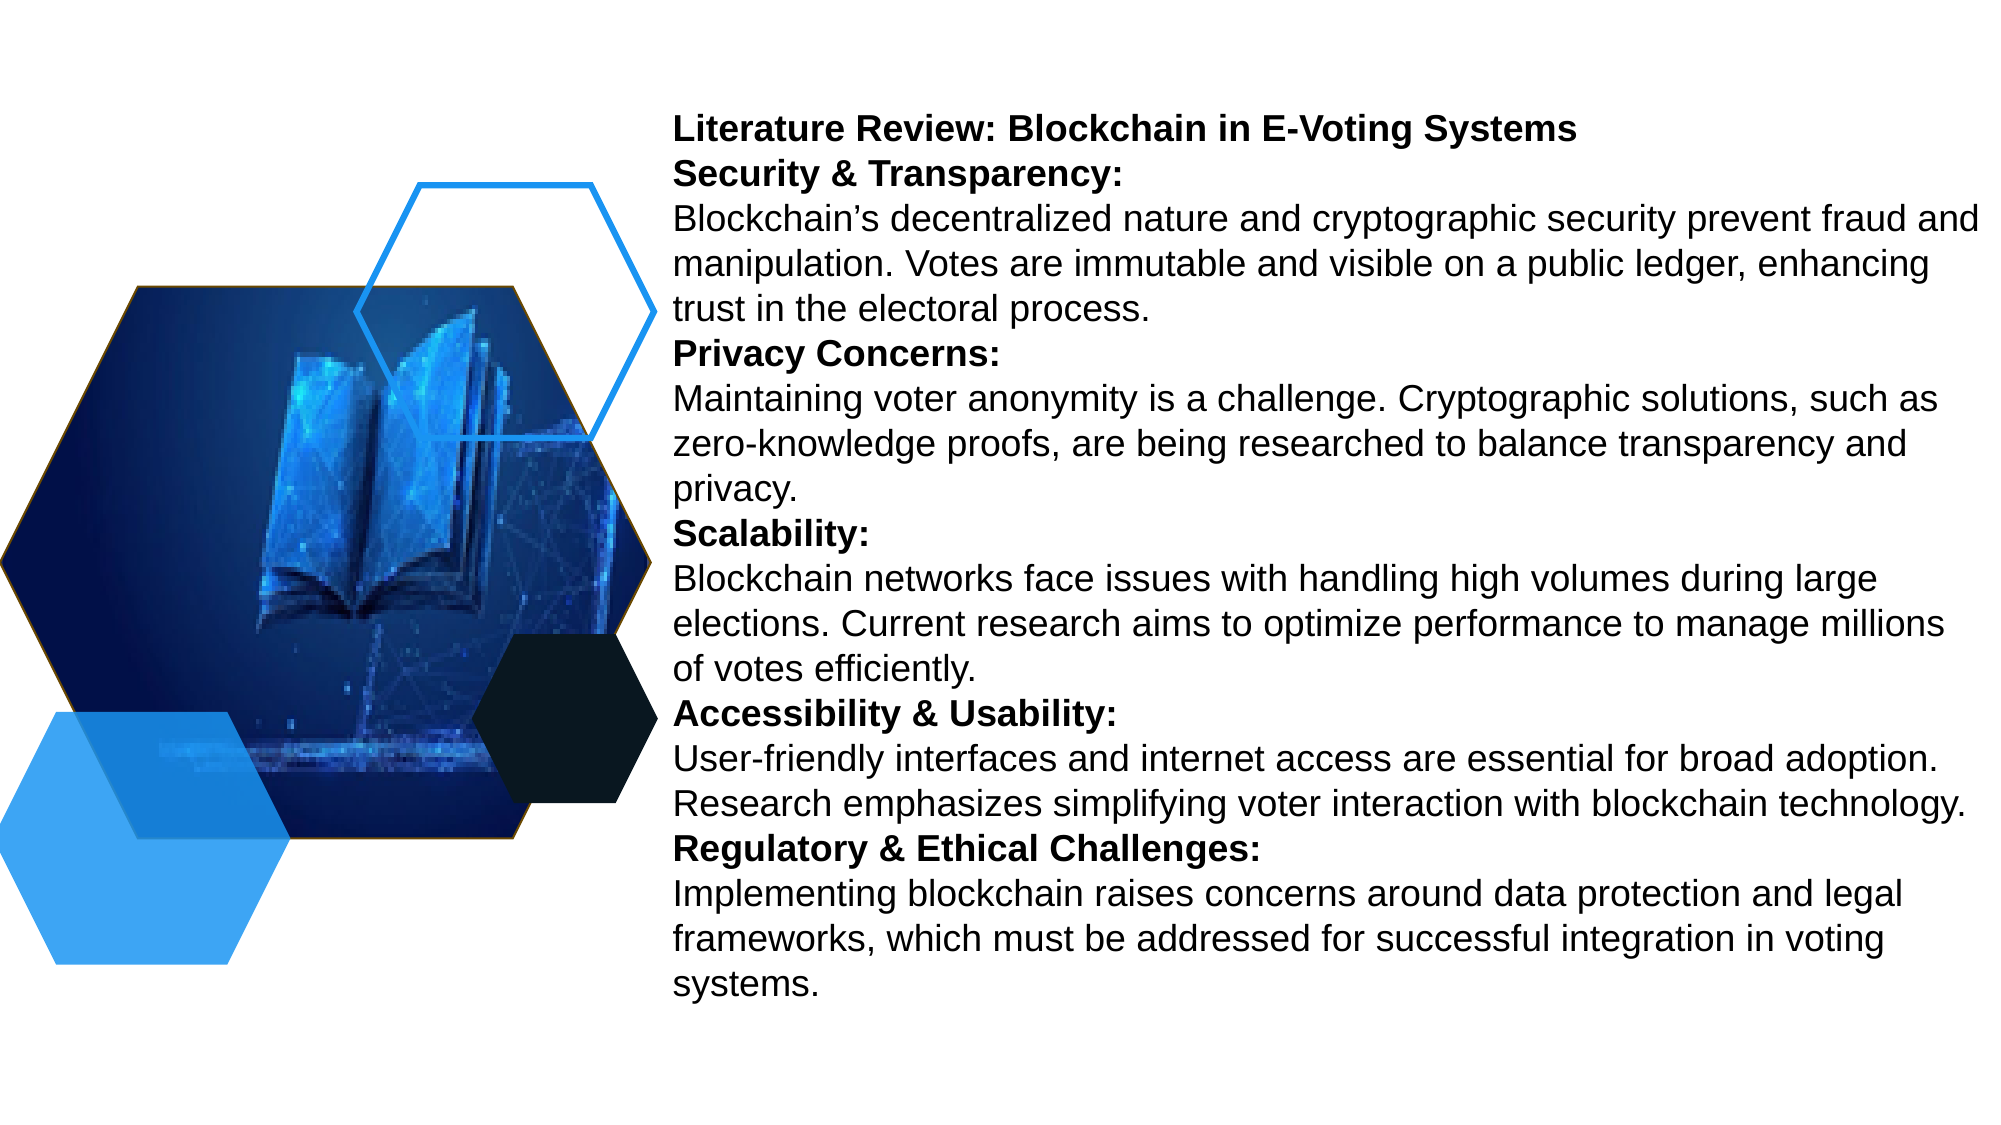

Literature Review: Blockchain in E-Voting Systems
Security & Transparency:
Blockchain’s decentralized nature and cryptographic security prevent fraud and manipulation. Votes are immutable and visible on a public ledger, enhancing trust in the electoral process.
Privacy Concerns:
Maintaining voter anonymity is a challenge. Cryptographic solutions, such as zero-knowledge proofs, are being researched to balance transparency and privacy.
Scalability:
Blockchain networks face issues with handling high volumes during large elections. Current research aims to optimize performance to manage millions of votes efficiently.
Accessibility & Usability:
User-friendly interfaces and internet access are essential for broad adoption. Research emphasizes simplifying voter interaction with blockchain technology.
Regulatory & Ethical Challenges:
Implementing blockchain raises concerns around data protection and legal frameworks, which must be addressed for successful integration in voting systems.